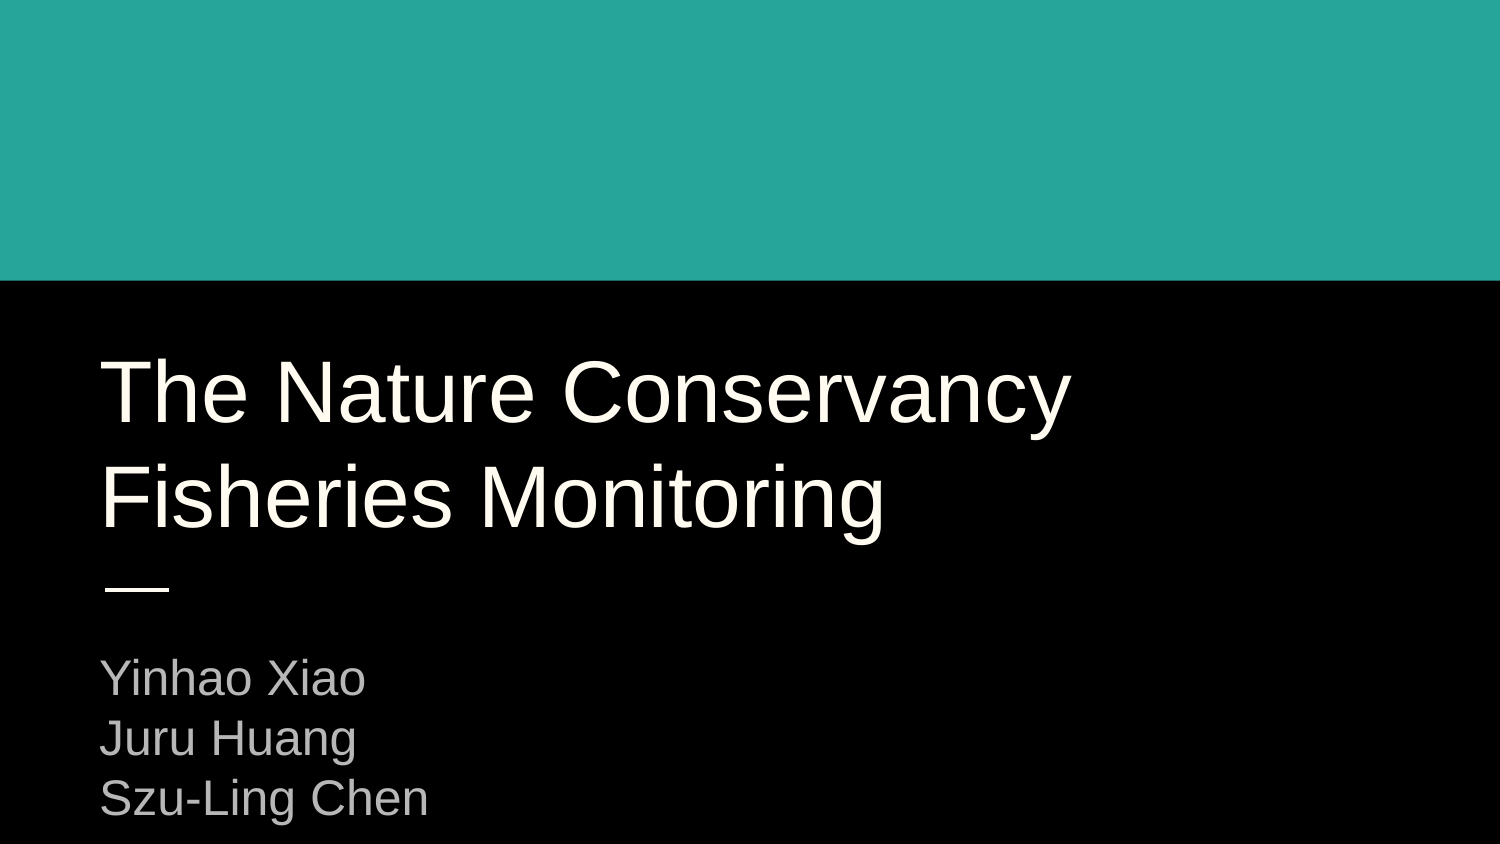

# The Nature Conservancy Fisheries Monitoring
Yinhao Xiao
Juru Huang
Szu-Ling Chen